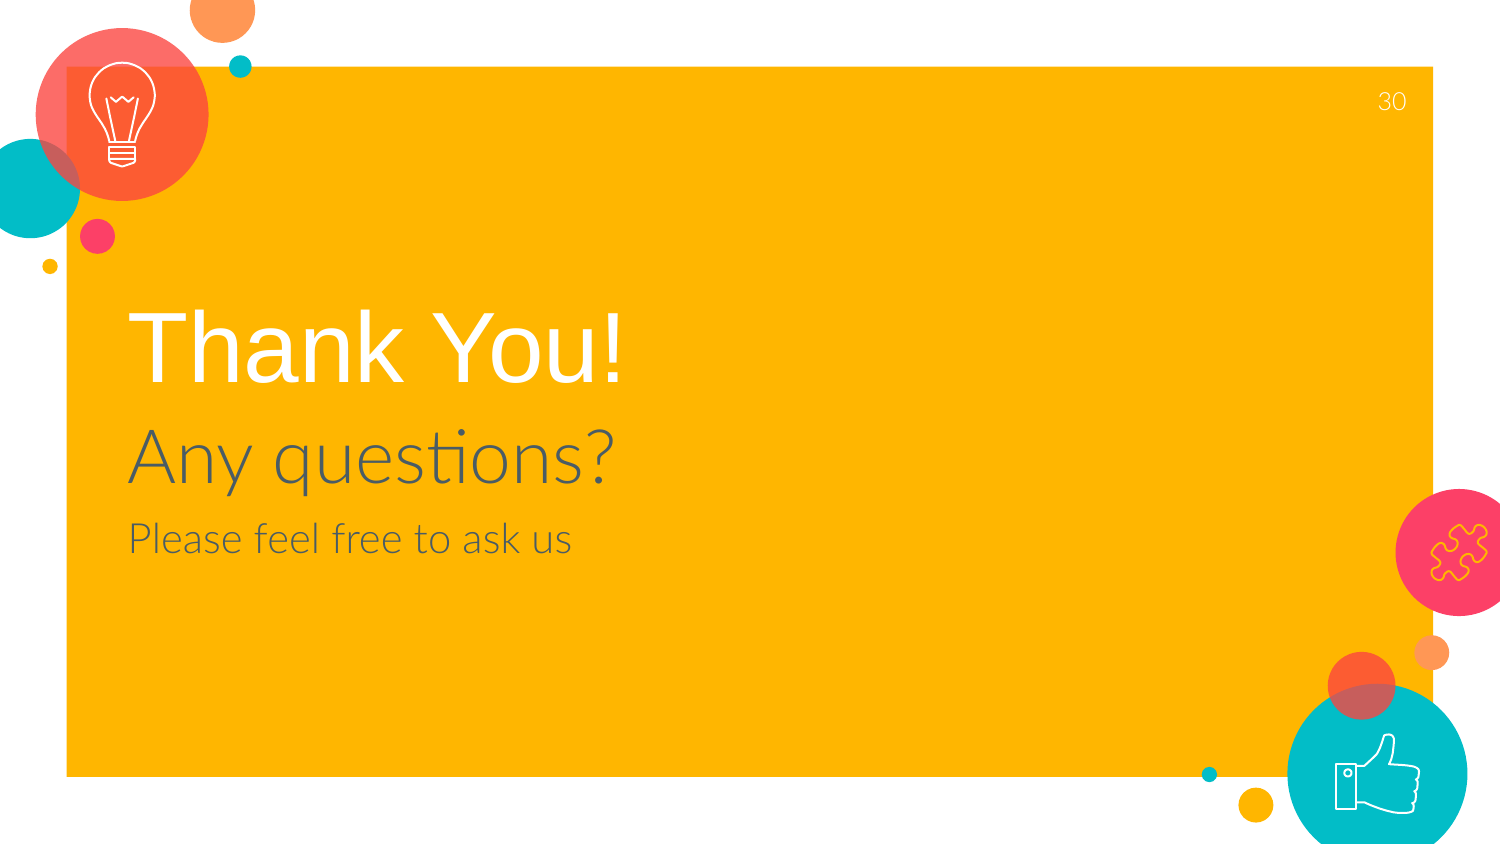

30
Thank You!
Any questions?
Please feel free to ask us